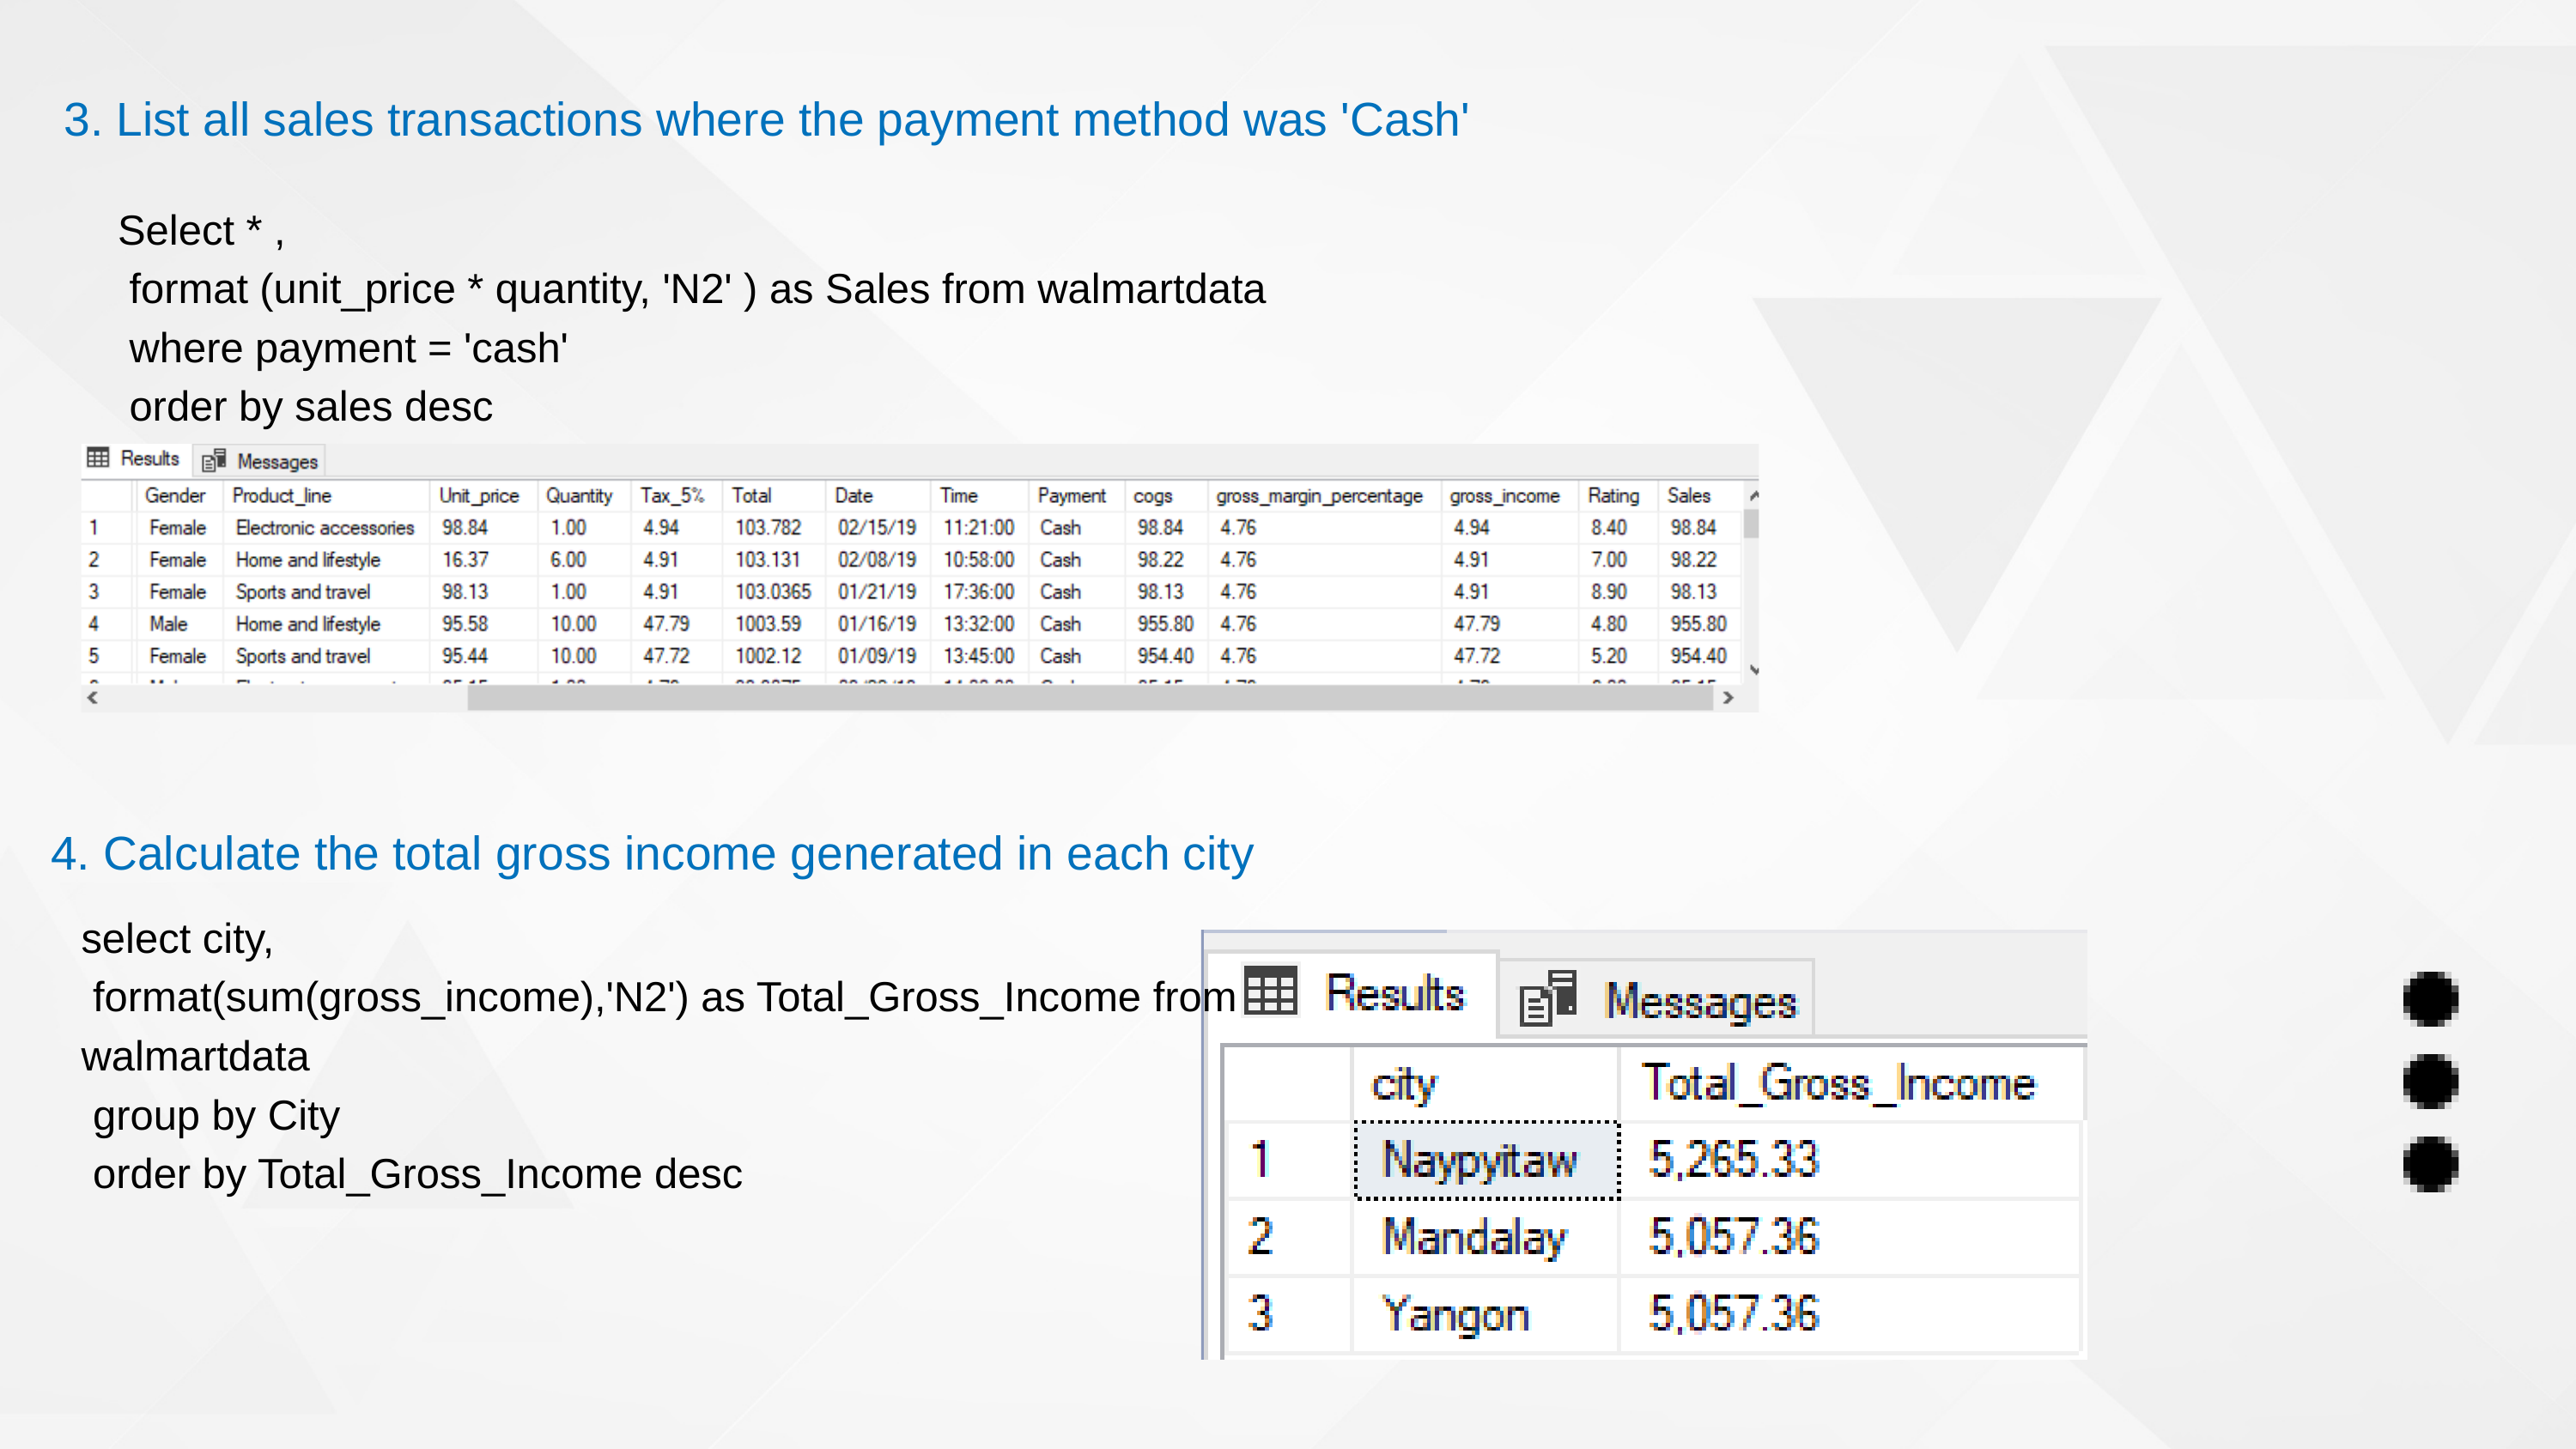

3. List all sales transactions where the payment method was 'Cash'

Select * ,
 format (unit_price * quantity, 'N2' ) as Sales from walmartdata
 where payment = 'cash'
 order by sales desc

4. Calculate the total gross income generated in each city
select city,
 format(sum(gross_income),'N2') as Total_Gross_Income from walmartdata
 group by City
 order by Total_Gross_Income desc